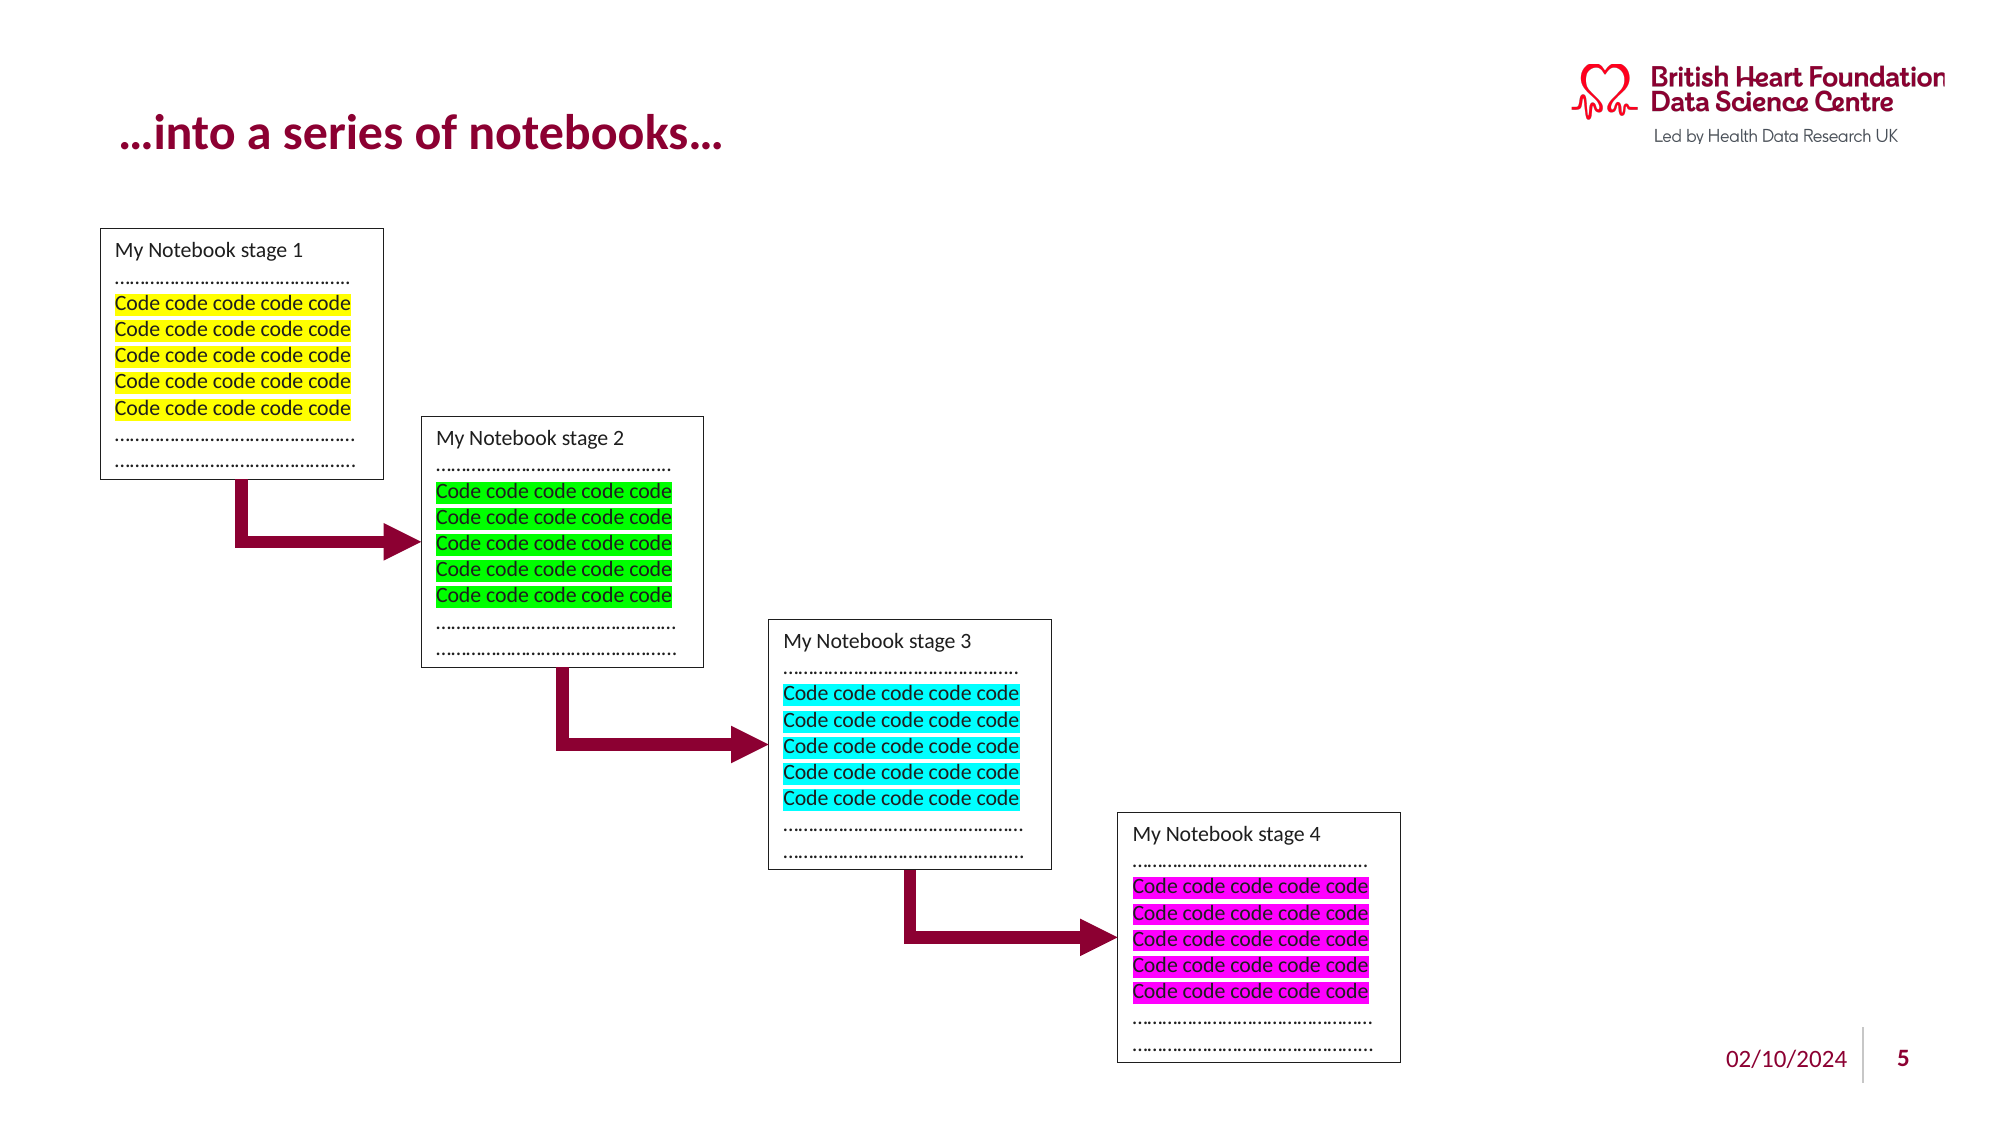

# …into a series of notebooks…
My Notebook stage 1
………………………………………..
Code code code code code
Code code code code code
Code code code code code
Code code code code code
Code code code code code
…………………………………………
………………………………………...
My Notebook stage 2
………………………………………..
Code code code code code
Code code code code code
Code code code code code
Code code code code code
Code code code code code
…………………………………………
………………………………………...
My Notebook stage 3
………………………………………..
Code code code code code
Code code code code code
Code code code code code
Code code code code code
Code code code code code
…………………………………………
………………………………………...
My Notebook stage 4
………………………………………..
Code code code code code
Code code code code code
Code code code code code
Code code code code code
Code code code code code
…………………………………………
………………………………………...
5
02/10/2024